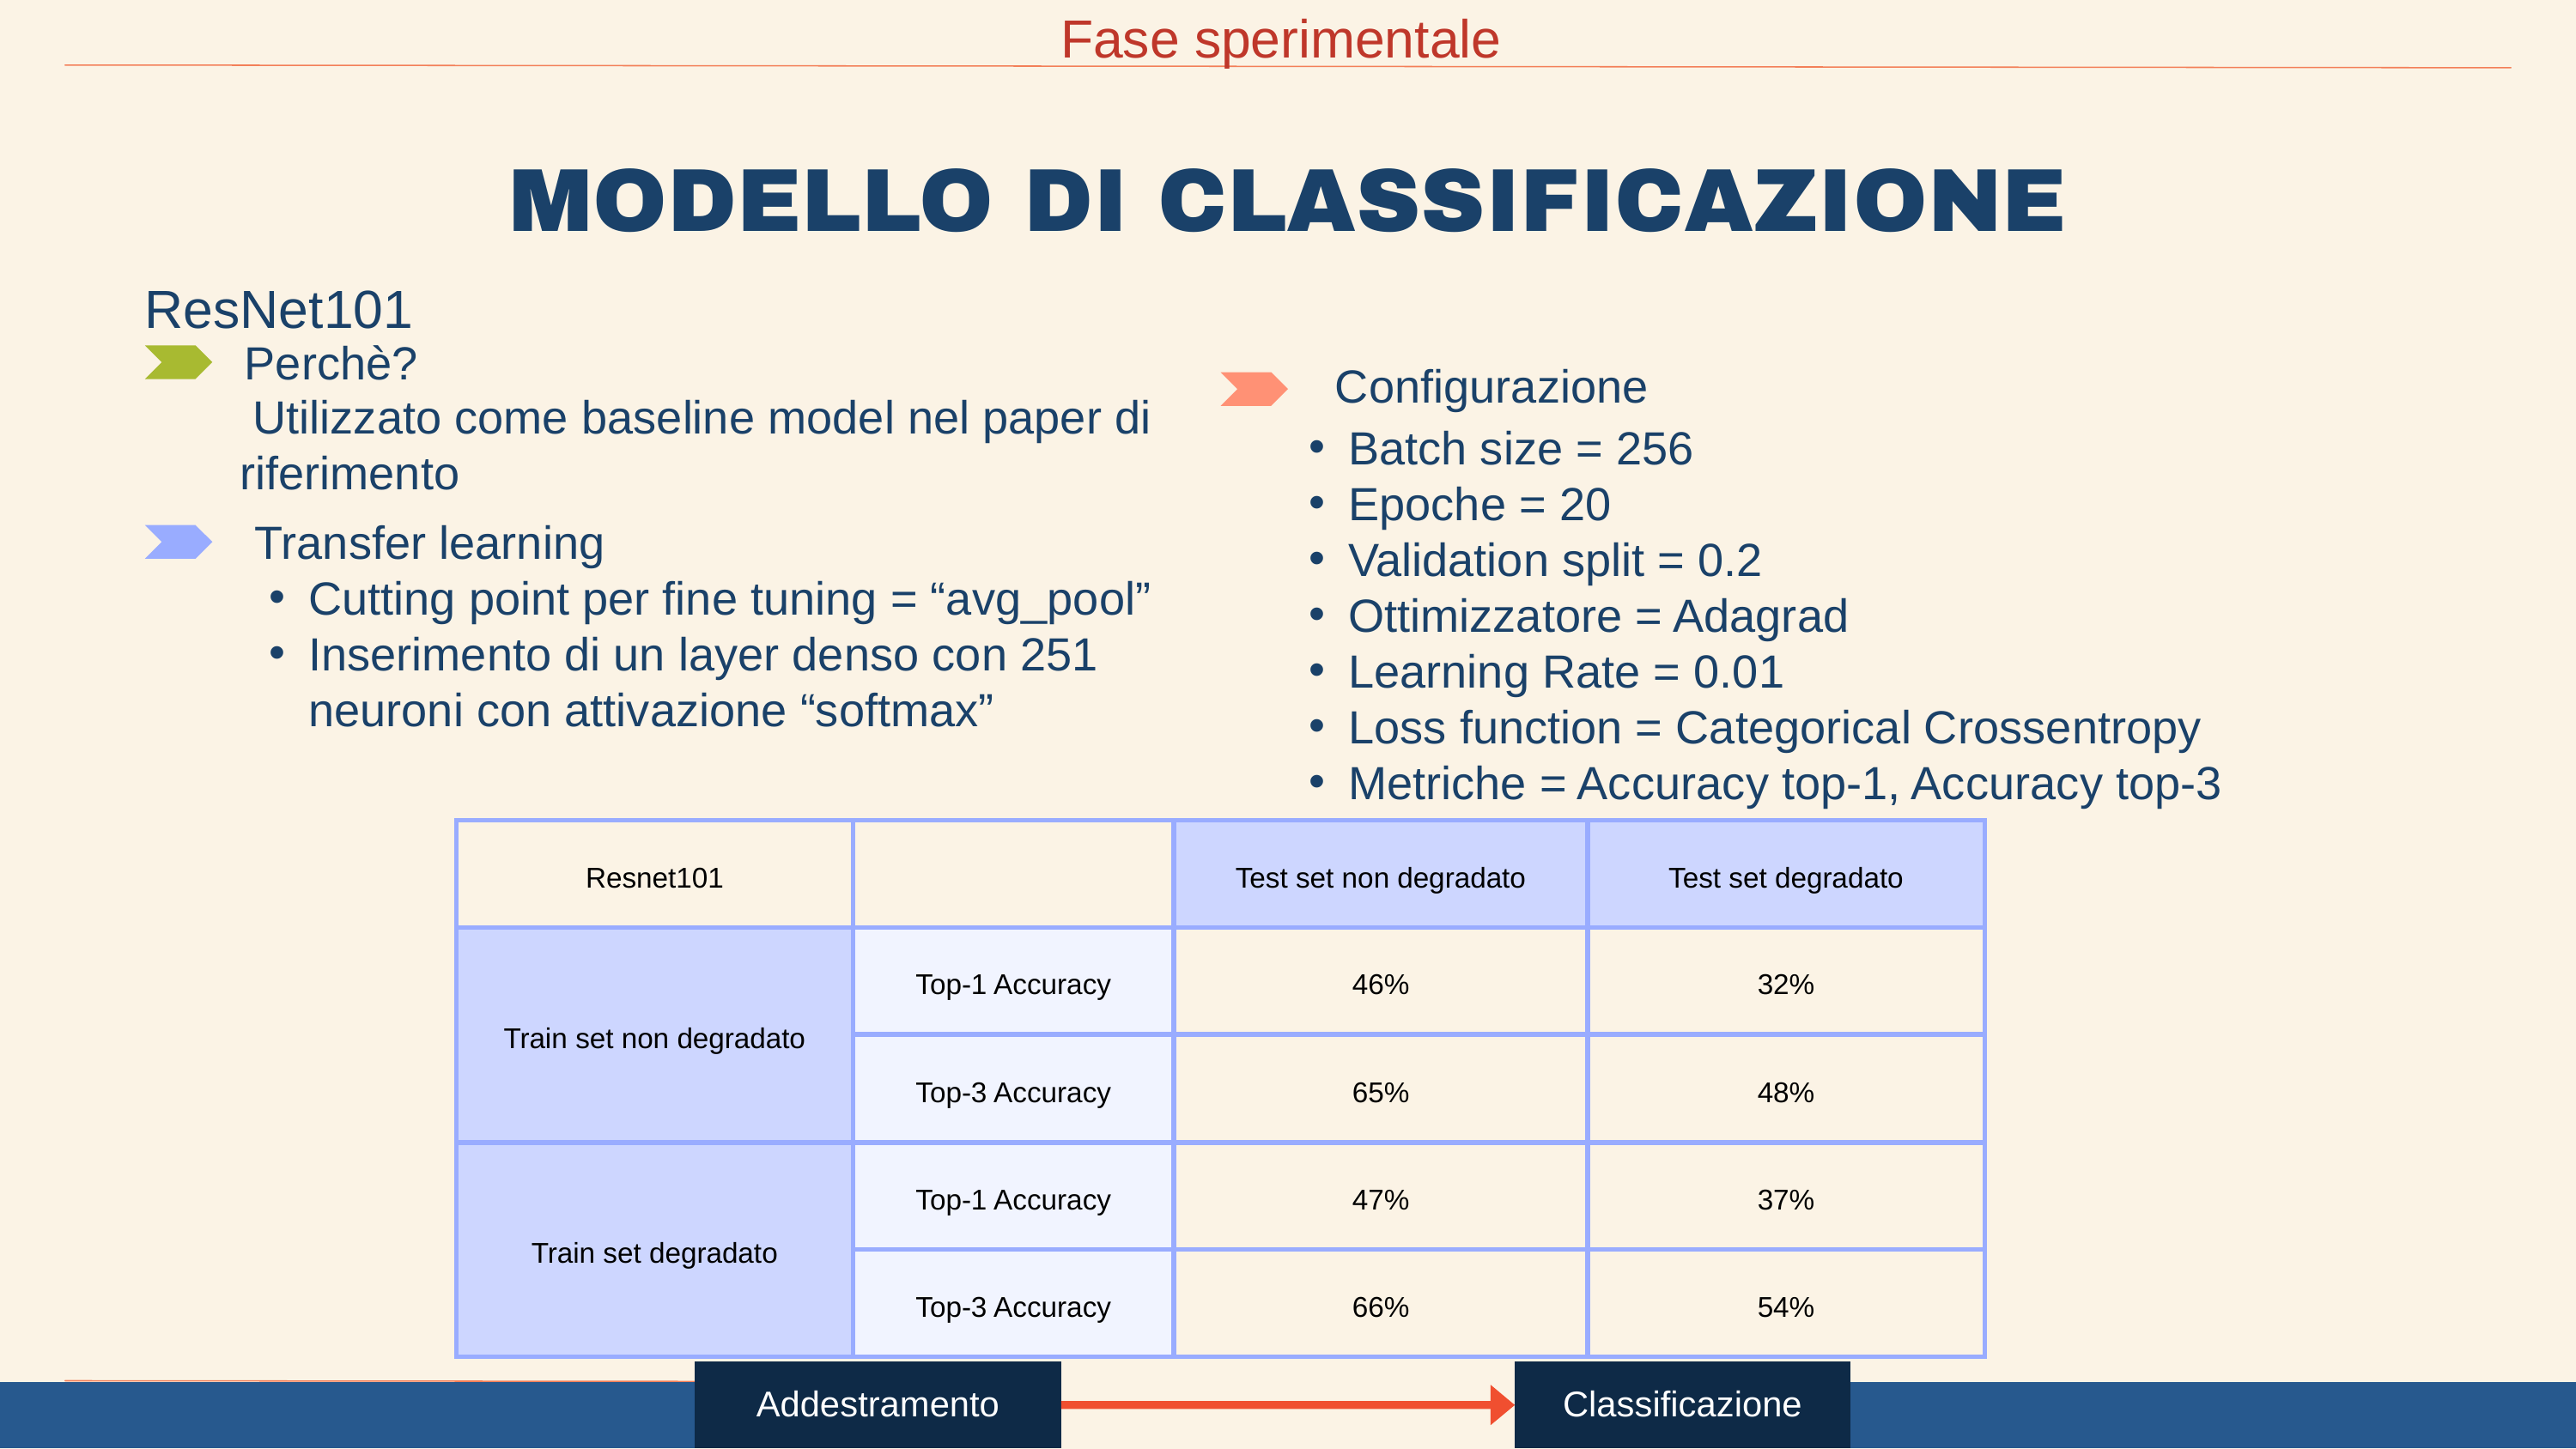

Fase sperimentale

MODELLO DI CLASSIFICAZIONE
ResNet101
Perchè?

Configurazione

 Utilizzato come baseline model nel paper di riferimento
Batch size = 256
Epoche = 20
Validation split = 0.2
Ottimizzatore = Adagrad
Learning Rate = 0.01
Loss function = Categorical Crossentropy
Metriche = Accuracy top-1, Accuracy top-3
Transfer learning

Cutting point per fine tuning = “avg_pool”
Inserimento di un layer denso con 251 neuroni con attivazione “softmax”
| Resnet101 |  | Test set non degradato | Test set degradato |
| --- | --- | --- | --- |
| Train set non degradato | Top-1 Accuracy | 46% | 32% |
| Train set non degradato | Top-3 Accuracy | 65% | 48% |
| Train set degradato | Top-1 Accuracy | 47% | 37% |
| Train set degradato | Top-3 Accuracy | 66% | 54% |

Addestramento

Classificazione